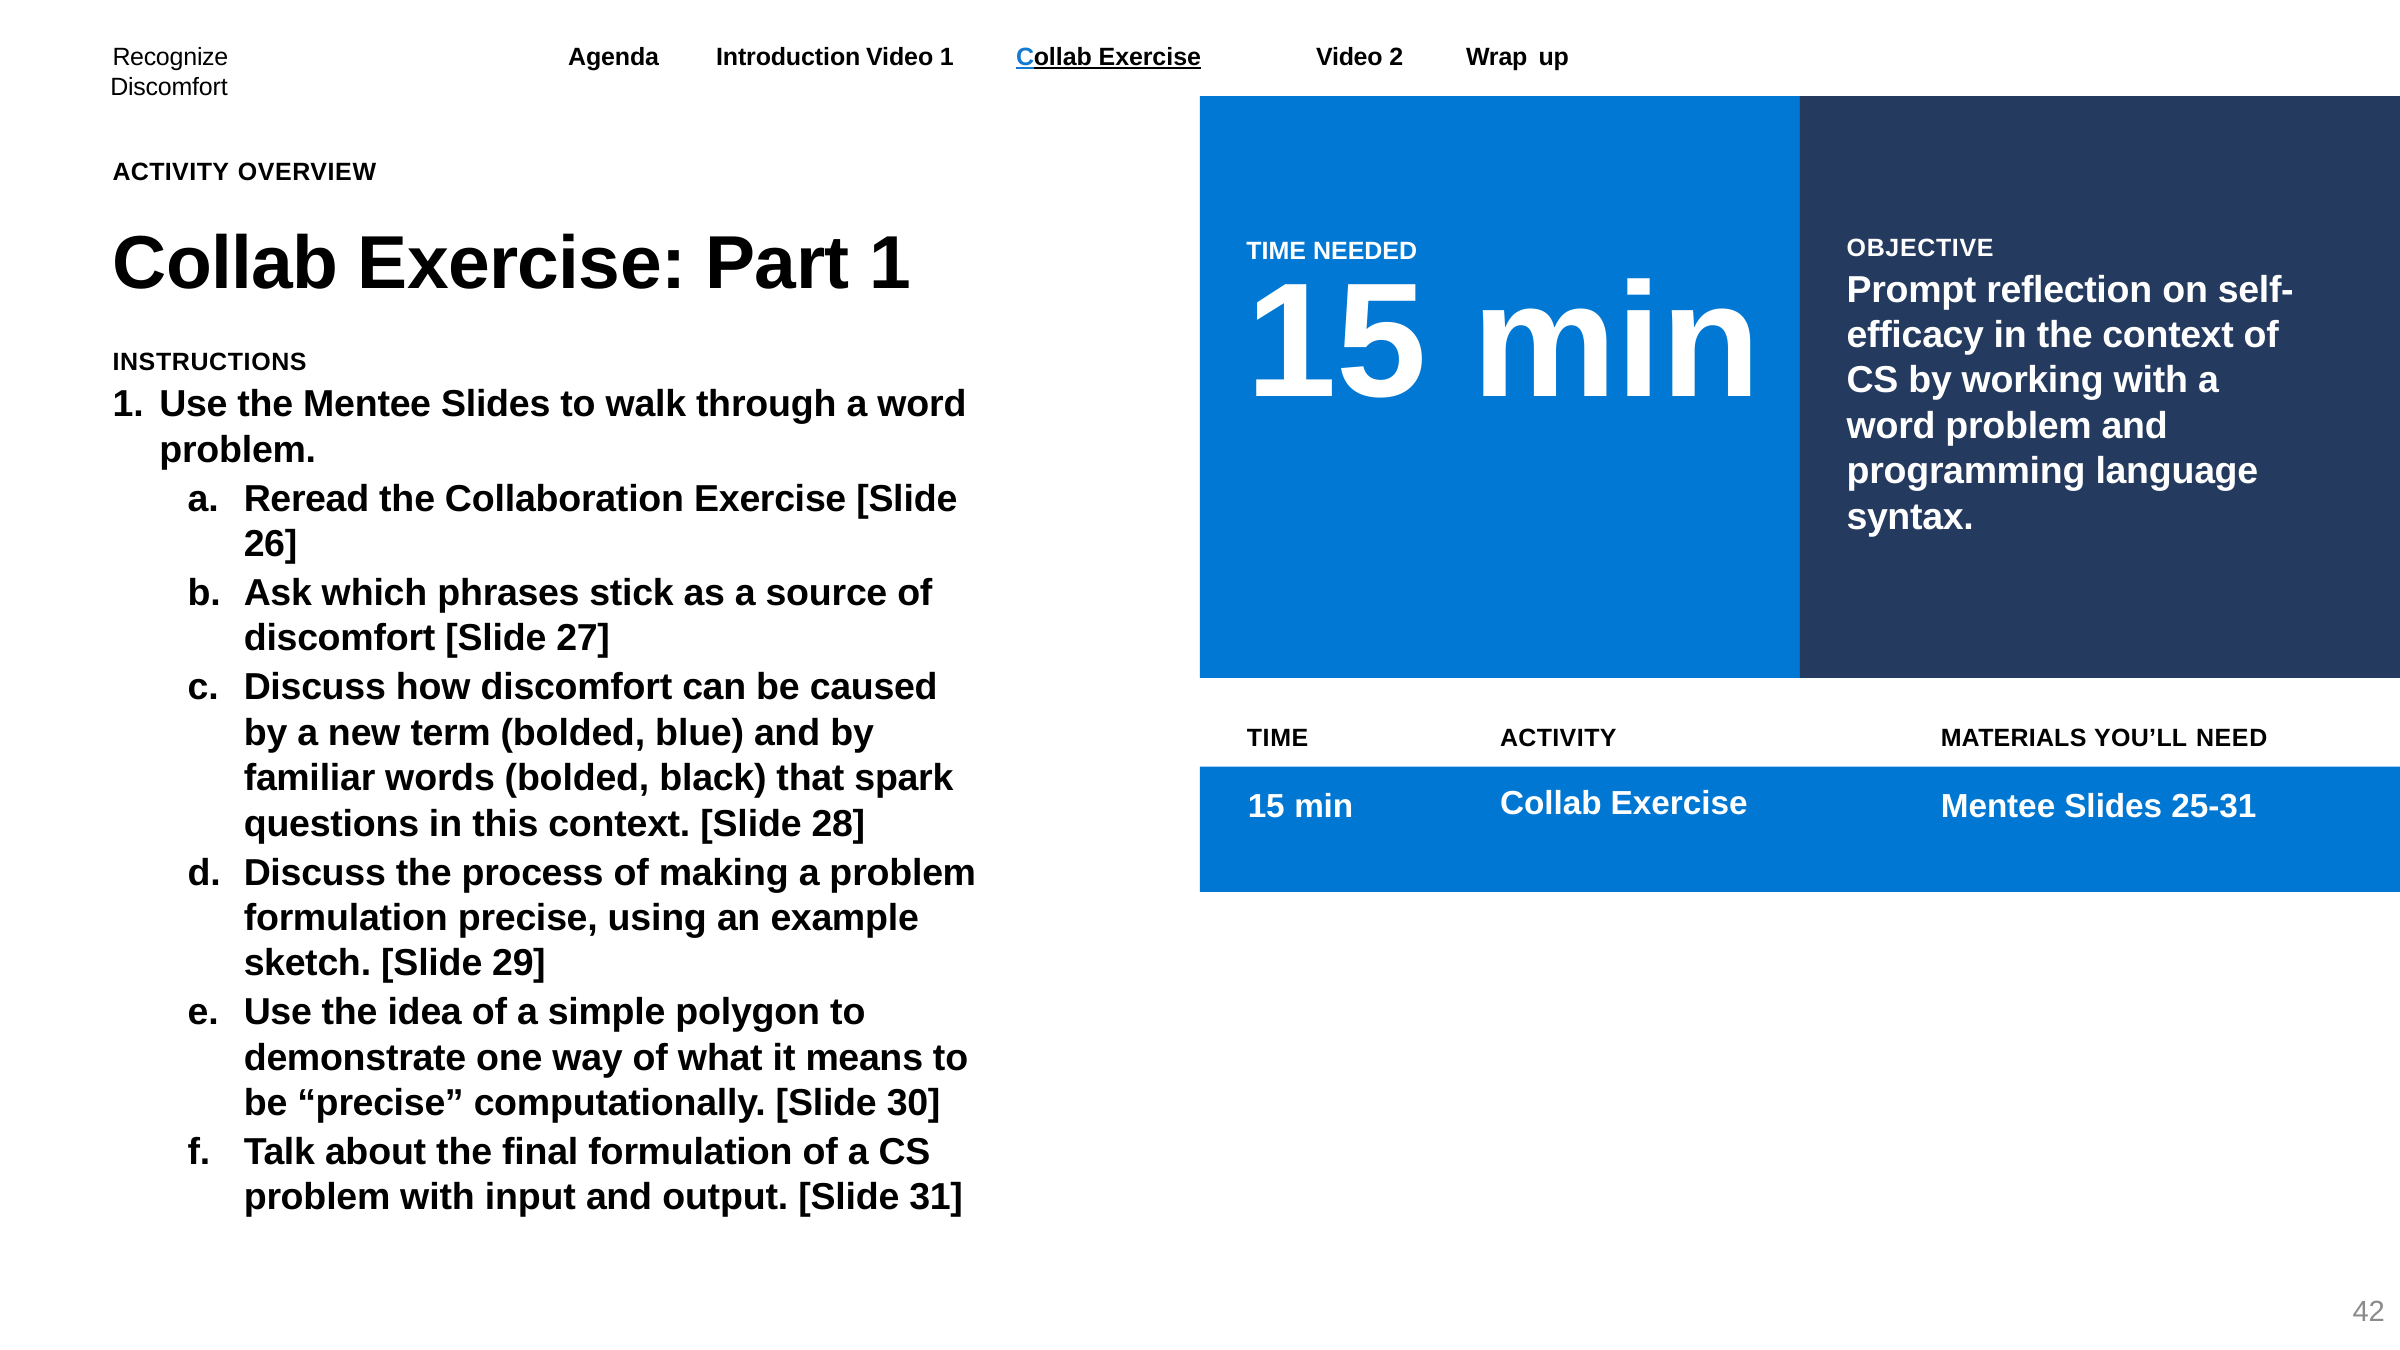

OBJECTIVE
Prompt reflection on self-efficacy in the context of CS by working with a word problem and programming language syntax.
ACTIVITY OVERVIEW
Collab Exercise: Part 1
INSTRUCTIONS
Use the Mentee Slides to walk through a word problem.
Reread the Collaboration Exercise [Slide 26]
Ask which phrases stick as a source of discomfort [Slide 27]
Discuss how discomfort can be caused by a new term (bolded, blue) and by familiar words (bolded, black) that spark questions in this context. [Slide 28]
Discuss the process of making a problem formulation precise, using an example sketch. [Slide 29]
Use the idea of a simple polygon to demonstrate one way of what it means to be “precise” computationally. [Slide 30]
Talk about the final formulation of a CS problem with input and output. [Slide 31]

15 min
TIME NEEDED

TIME
ACTIVITY
MATERIALS YOU’LL NEED

15 min
Collab Exercise
Mentee Slides 25-31
42